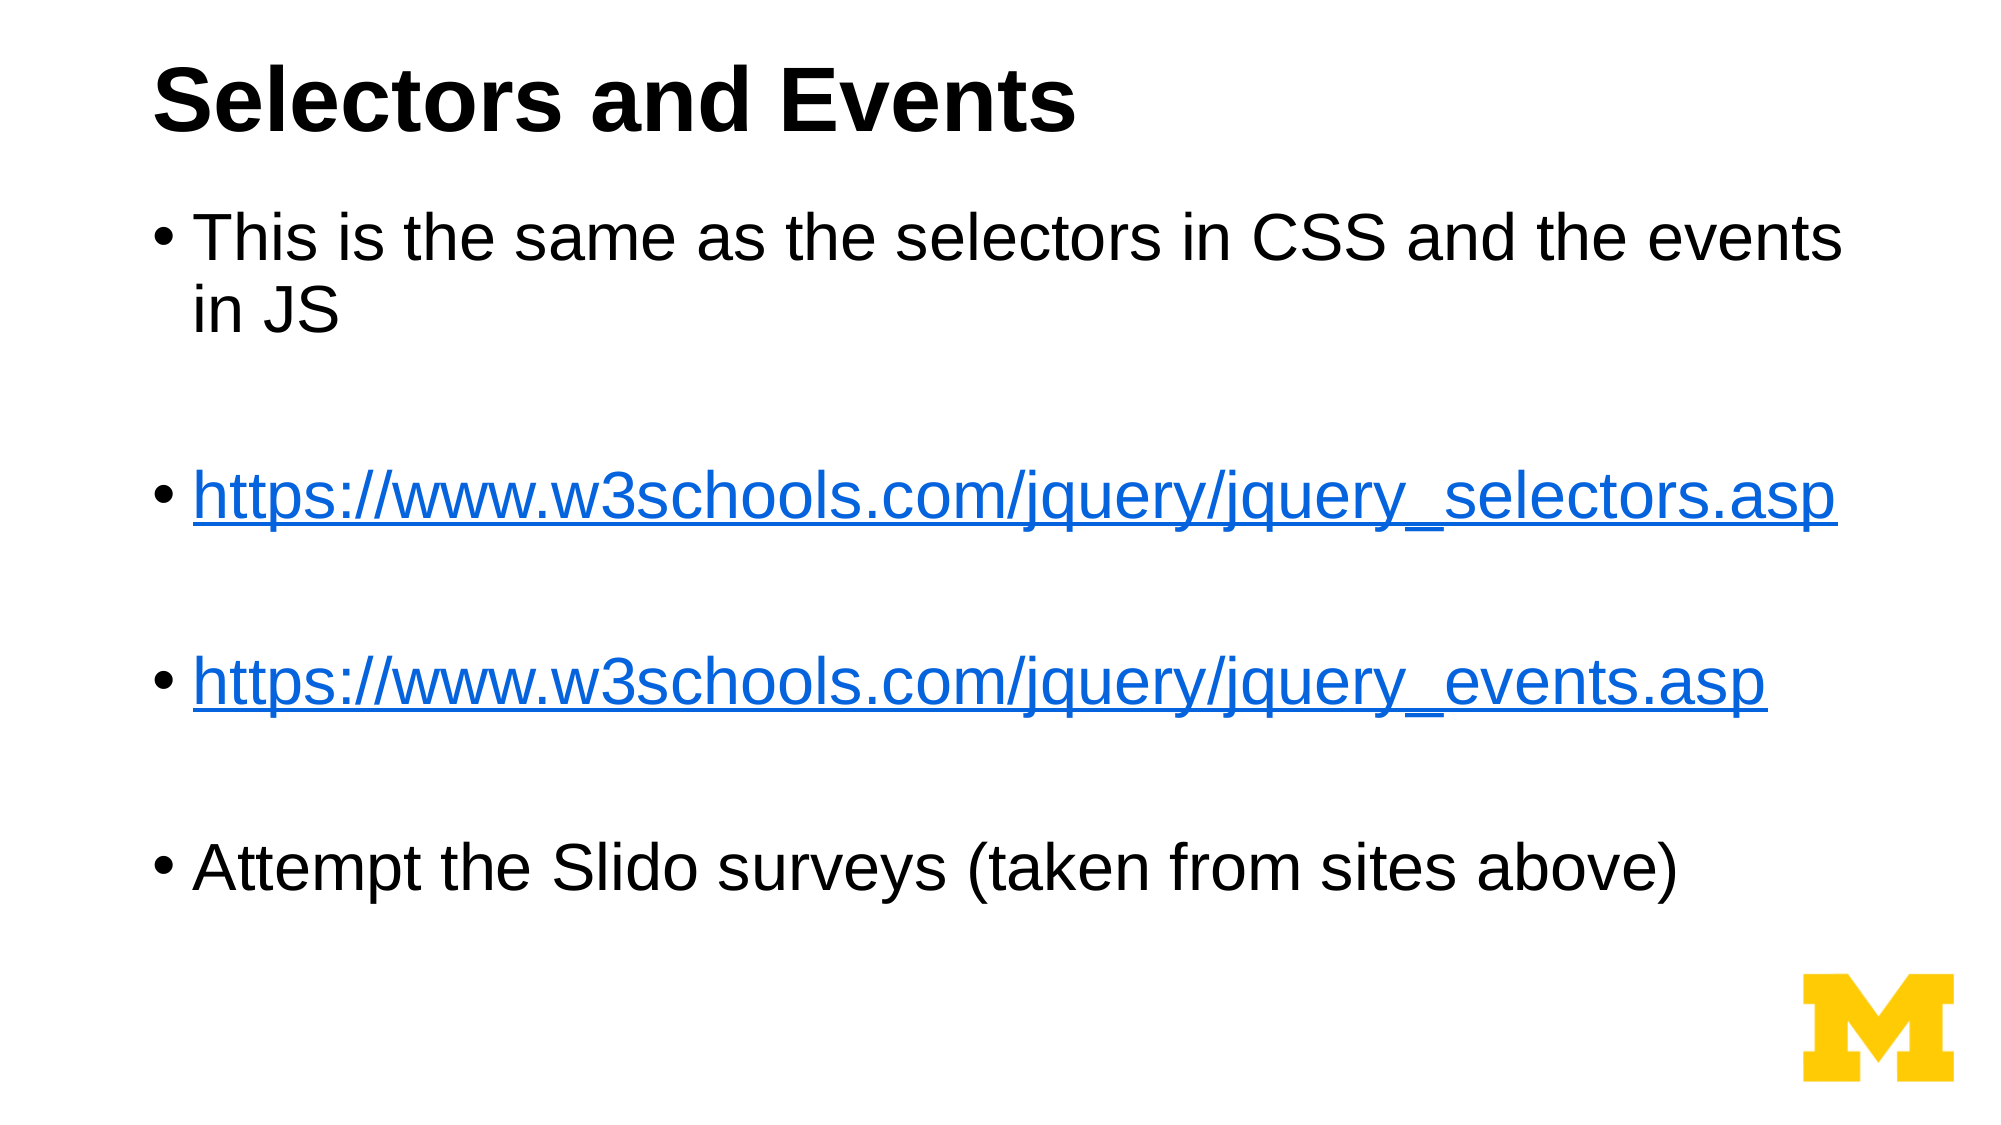

# Selectors and Events
This is the same as the selectors in CSS and the events in JS

https://www.w3schools.com/jquery/jquery_selectors.asp

https://www.w3schools.com/jquery/jquery_events.asp

Attempt the Slido surveys (taken from sites above)